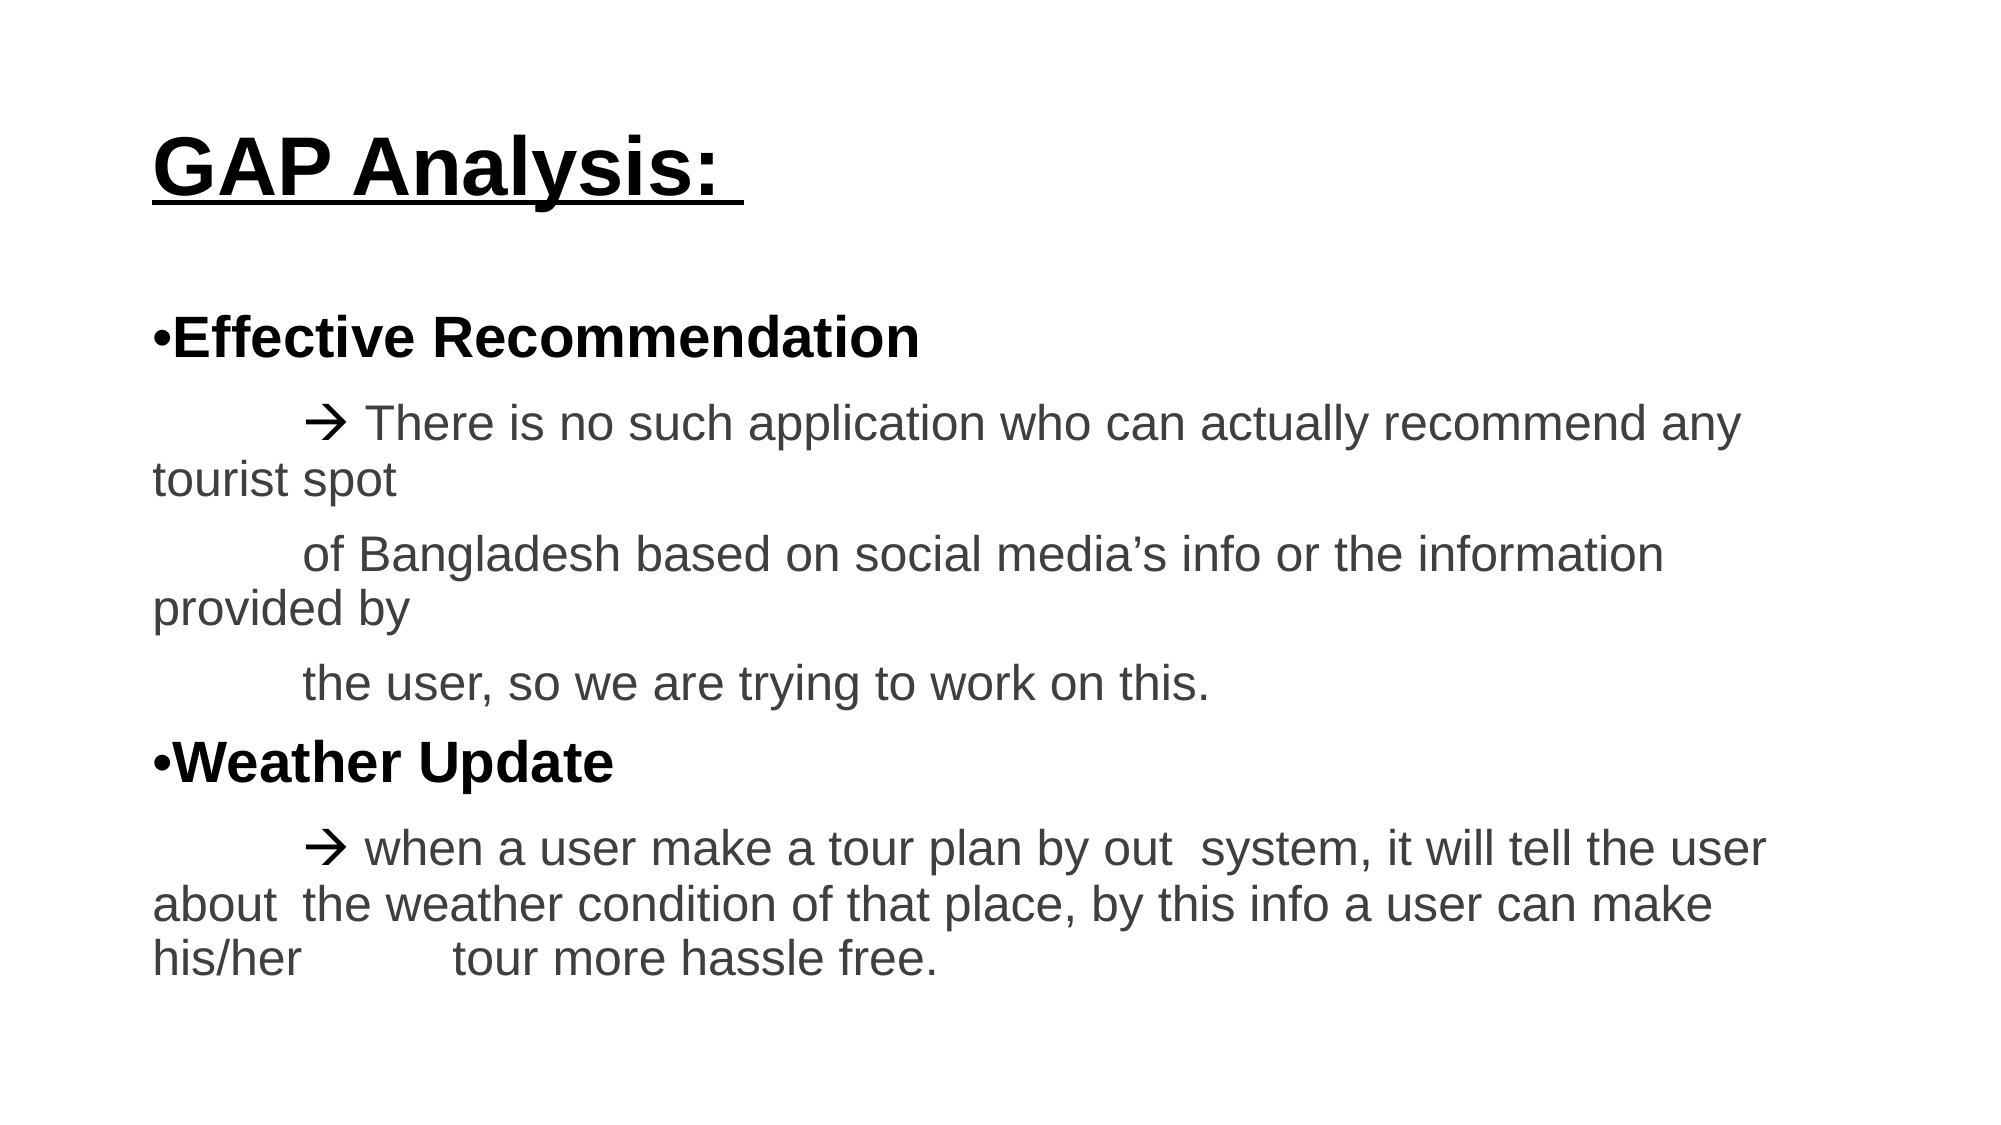

# GAP Analysis:
•Effective Recommendation
	🡪 There is no such application who can actually recommend any tourist spot
	of Bangladesh based on social media’s info or the information provided by
	the user, so we are trying to work on this.
•Weather Update
	🡪 when a user make a tour plan by out  system, it will tell the user about 	the weather condition of that place, by this info a user can make his/her 	tour more hassle free.